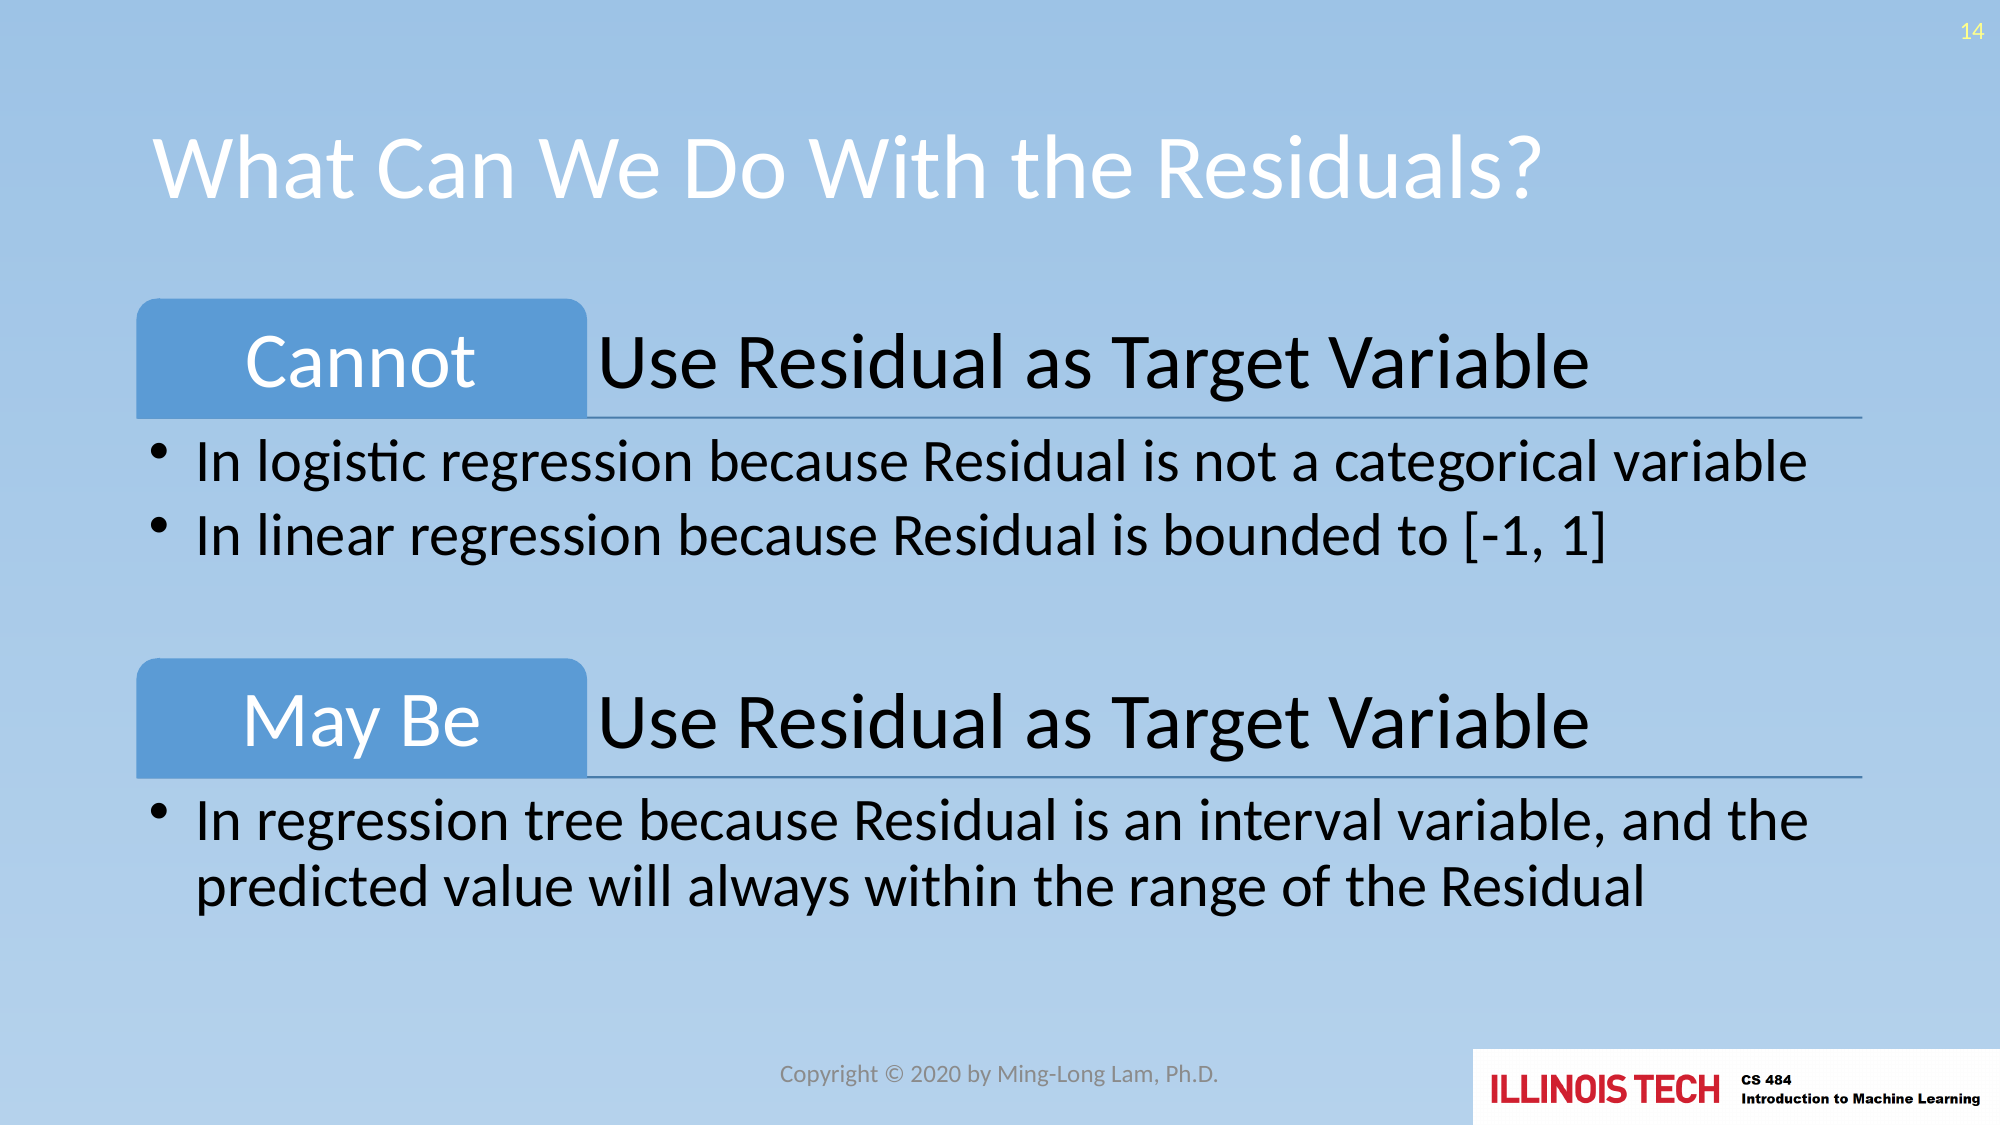

14
# What Can We Do With the Residuals?
Use Residual as Target Variable
Cannot
In logistic regression because Residual is not a categorical variable
In linear regression because Residual is bounded to [-1, 1]
Use Residual as Target Variable
May Be
In regression tree because Residual is an interval variable, and the predicted value will always within the range of the Residual
Copyright © 2020 by Ming-Long Lam, Ph.D.